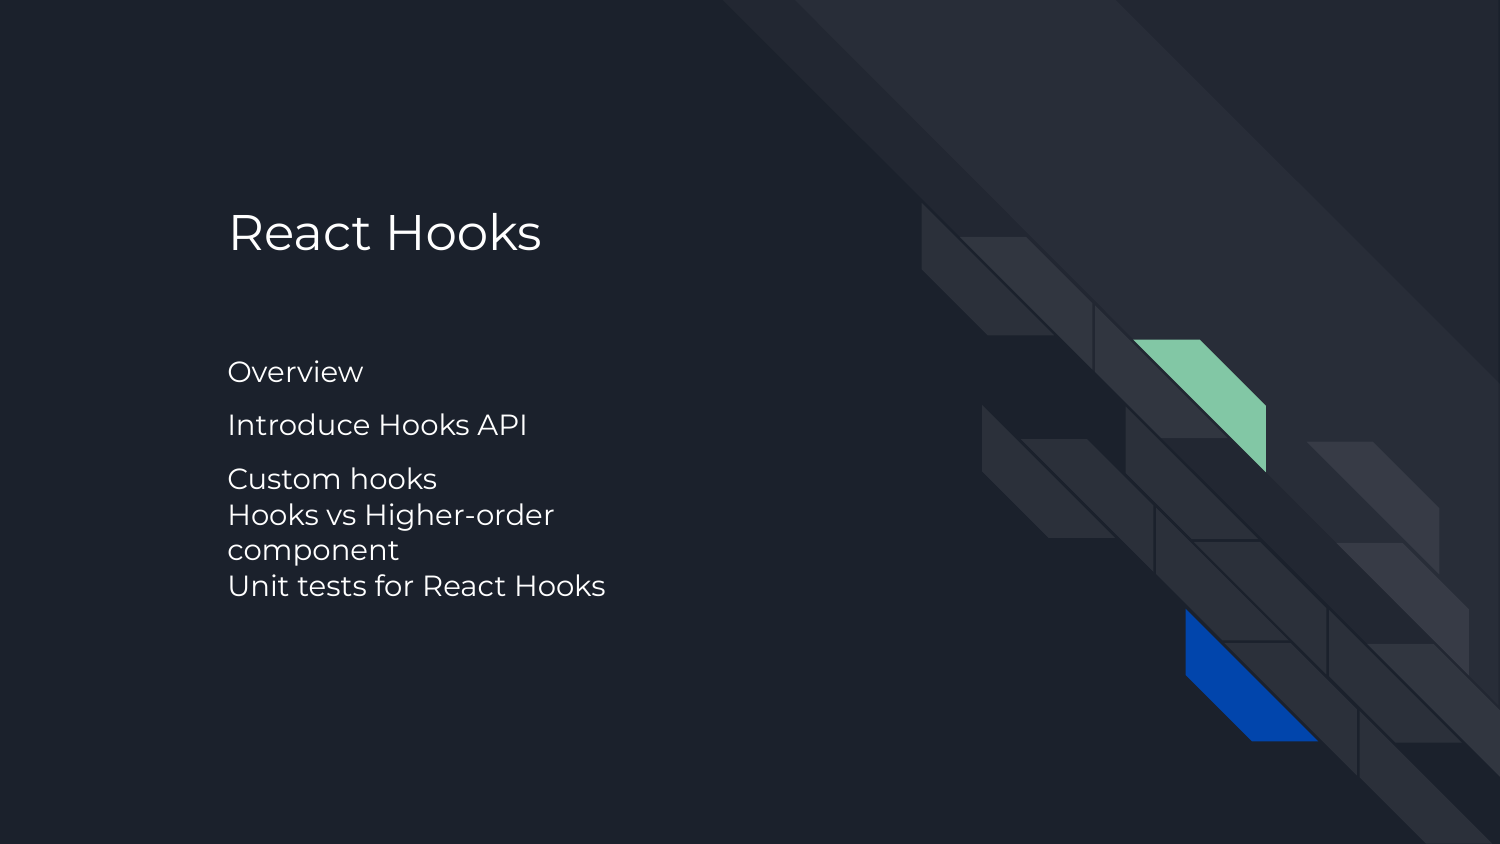

# React Hooks
Overview
Introduce Hooks API
Custom hooks
Hooks vs Higher-order component
Unit tests for React Hooks